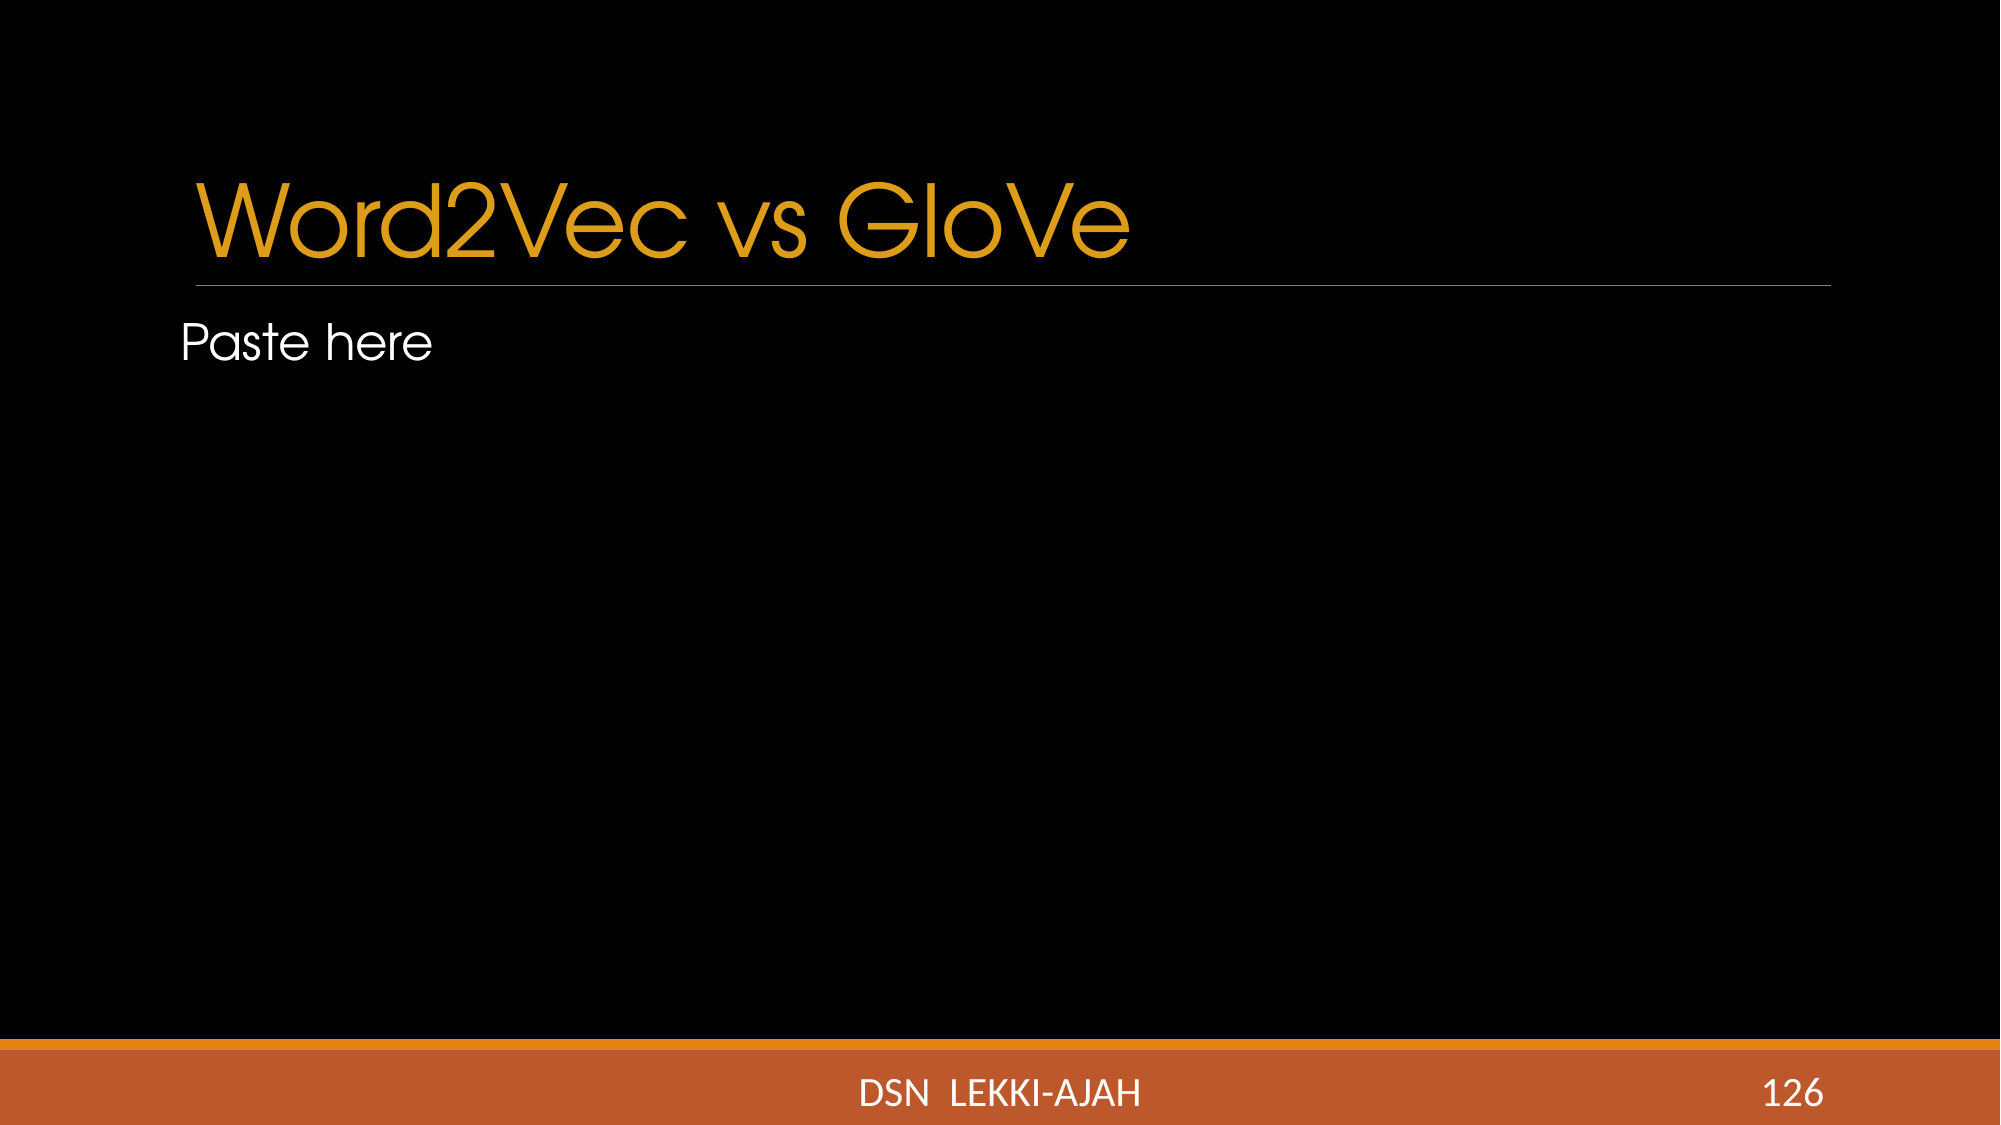

# Word2Vec vs GloVe
Paste here

DSN  LEKKI-AJAH
126